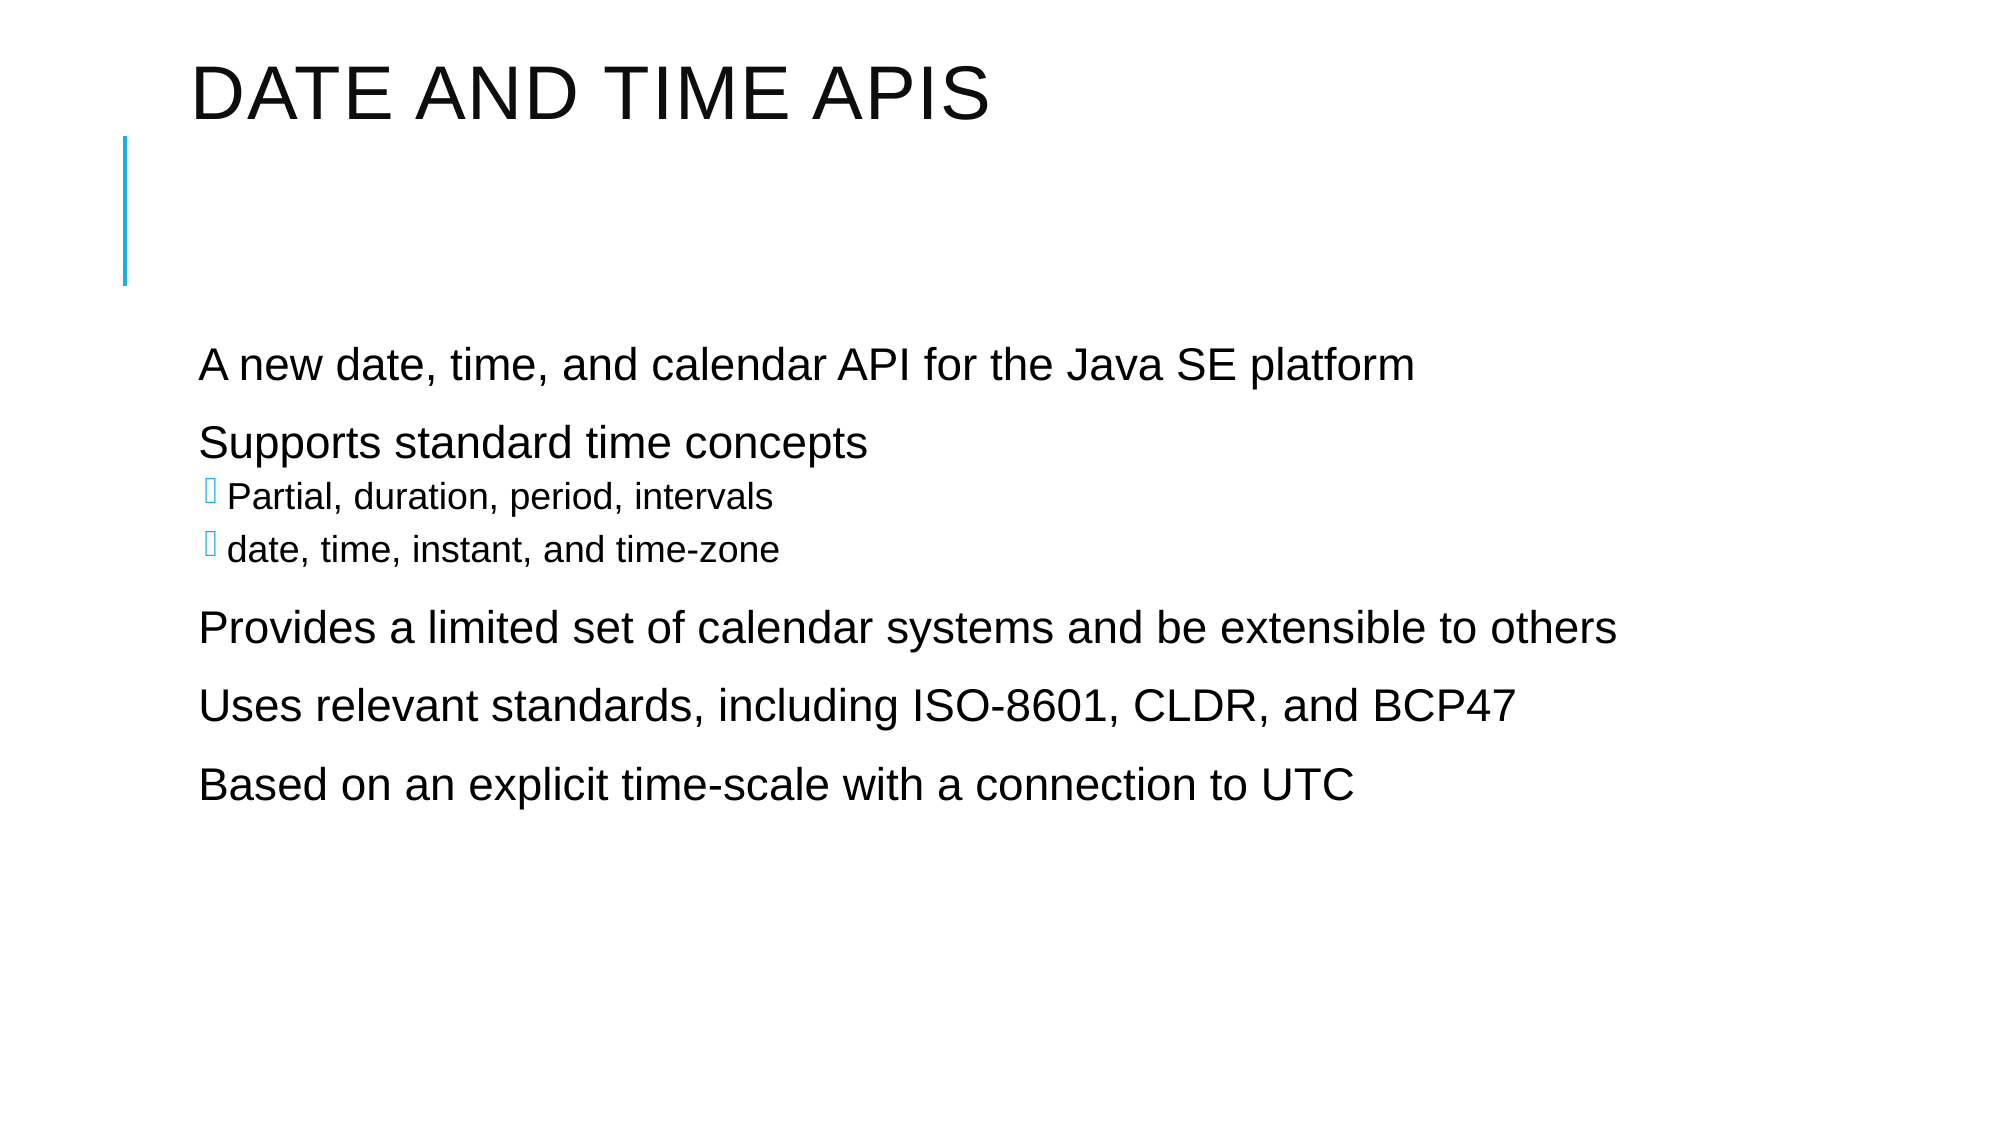

# Date And Time APIs
A new date, time, and calendar API for the Java SE platform
Supports standard time concepts
Partial, duration, period, intervals
date, time, instant, and time-zone
Provides a limited set of calendar systems and be extensible to others
Uses relevant standards, including ISO-8601, CLDR, and BCP47
Based on an explicit time-scale with a connection to UTC